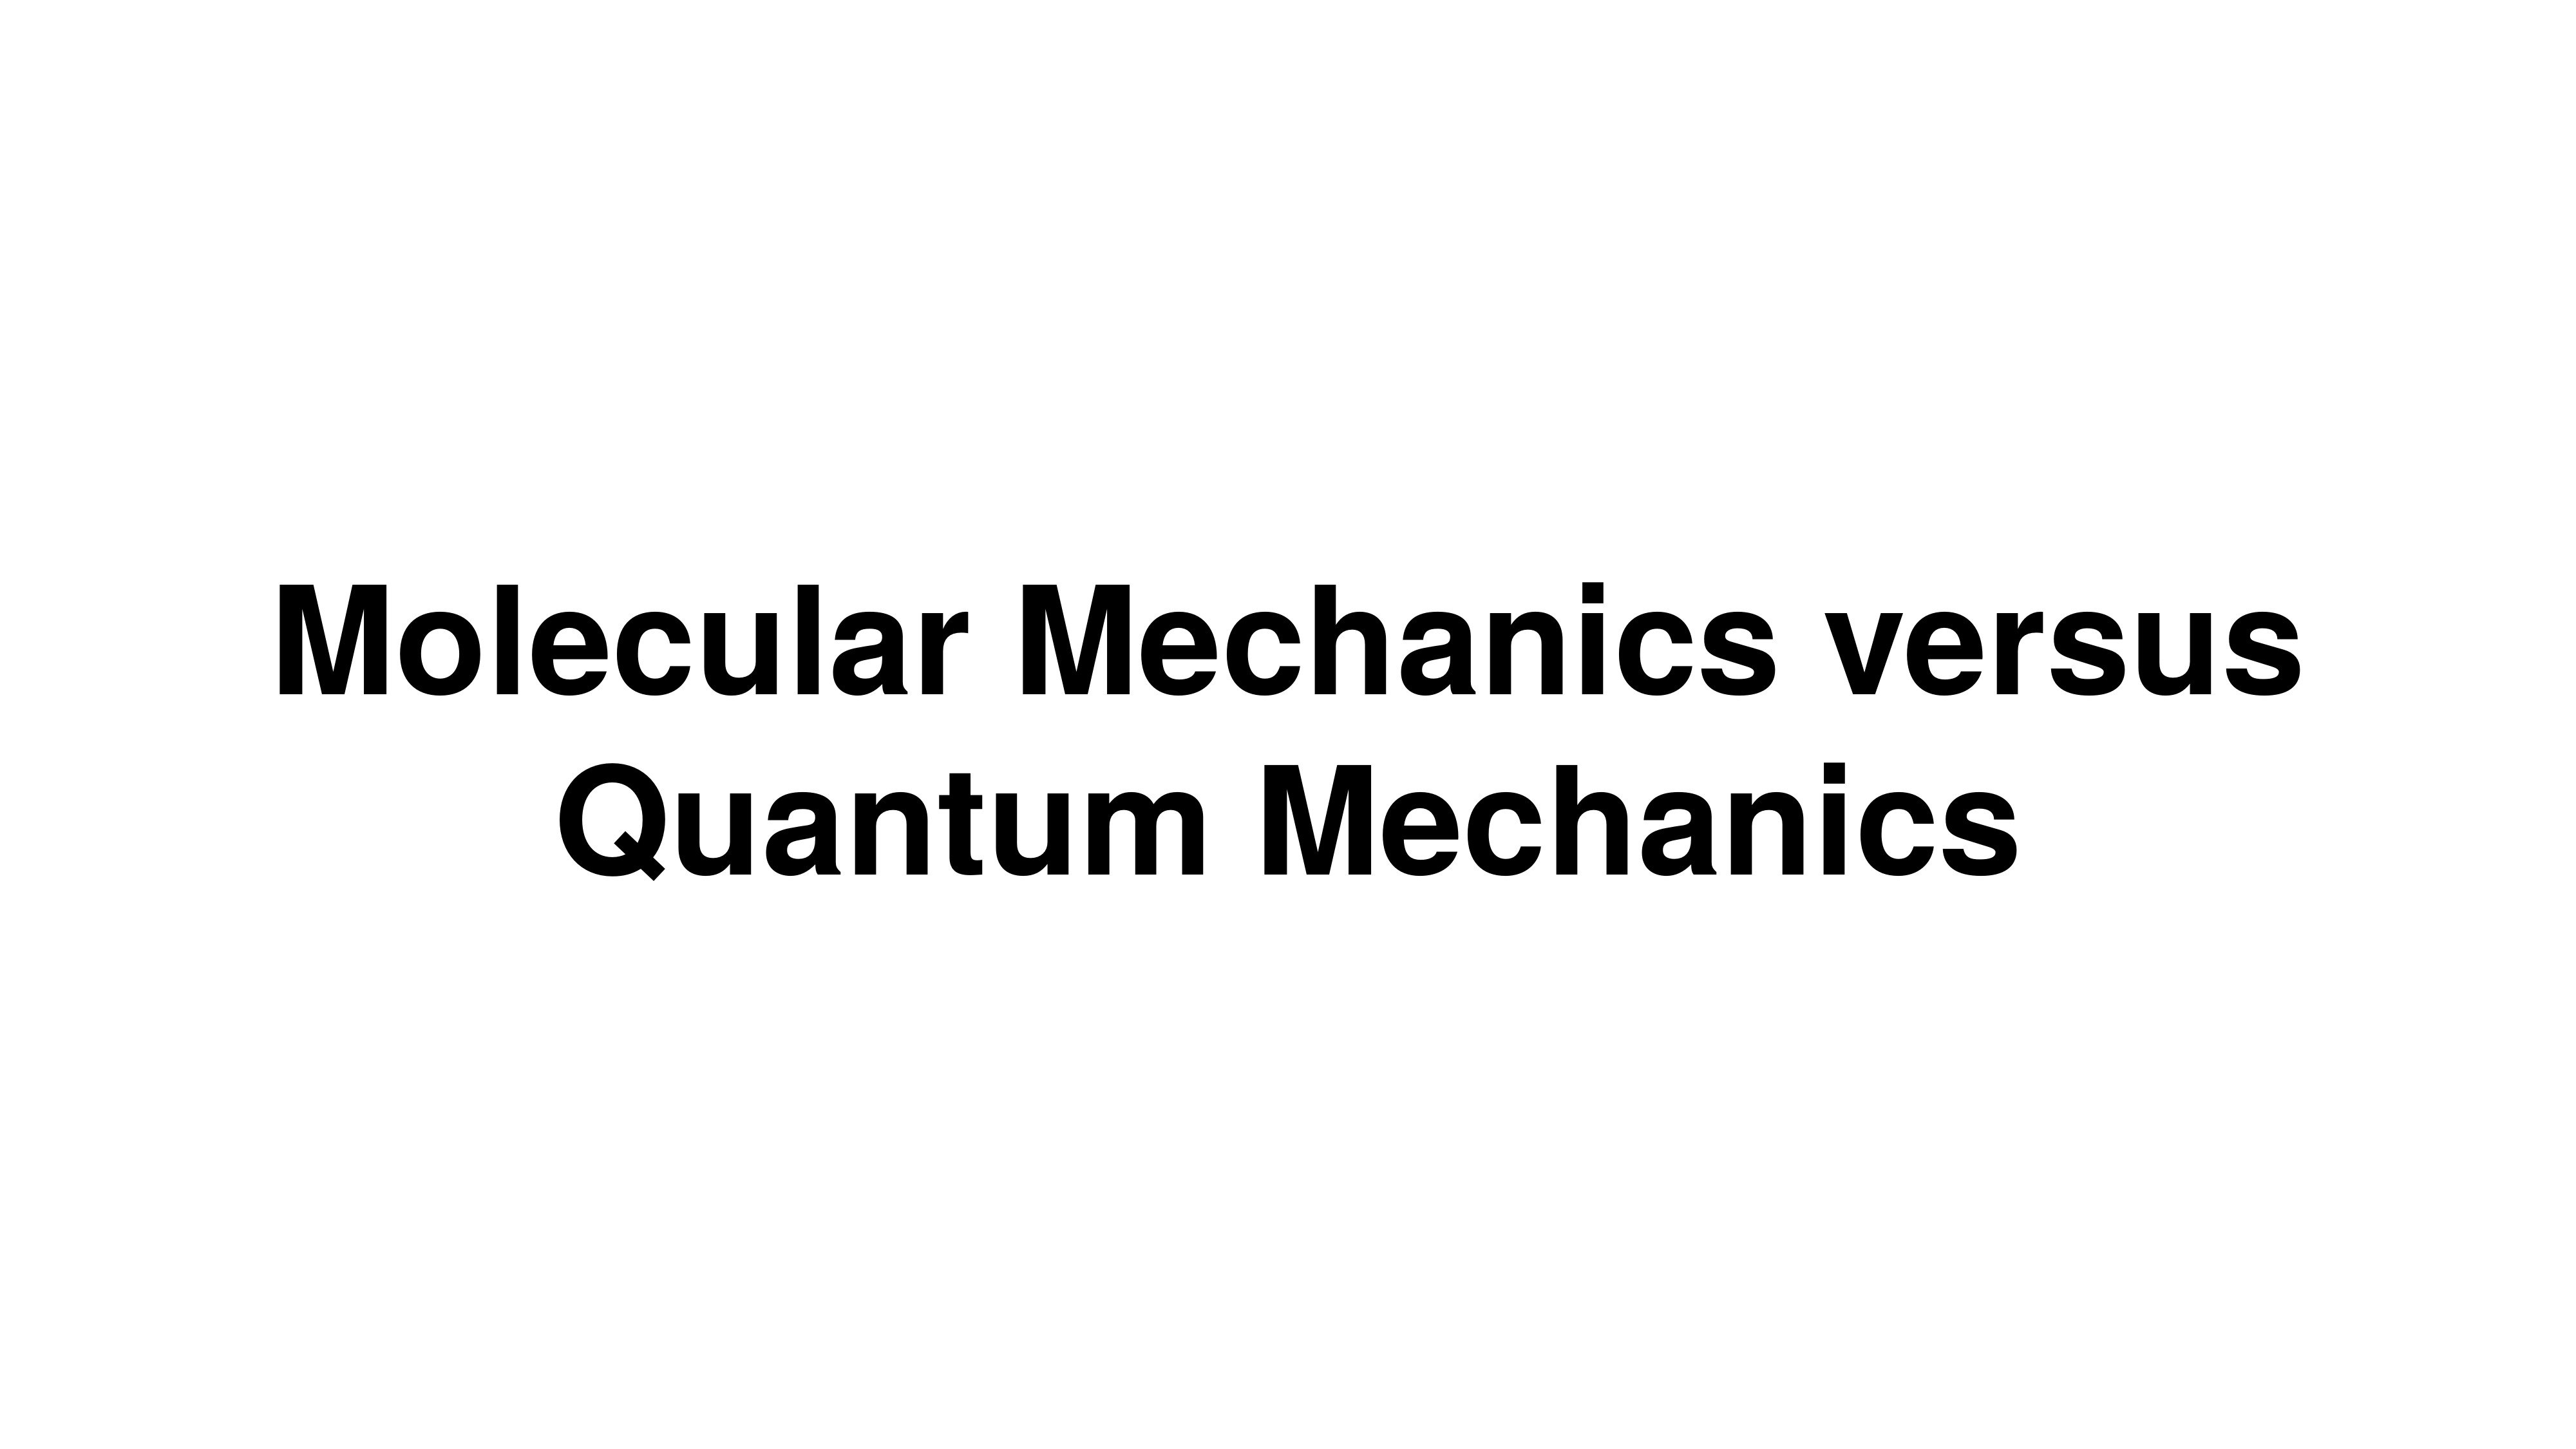

# Molecular Mechanics versus Quantum Mechanics
9